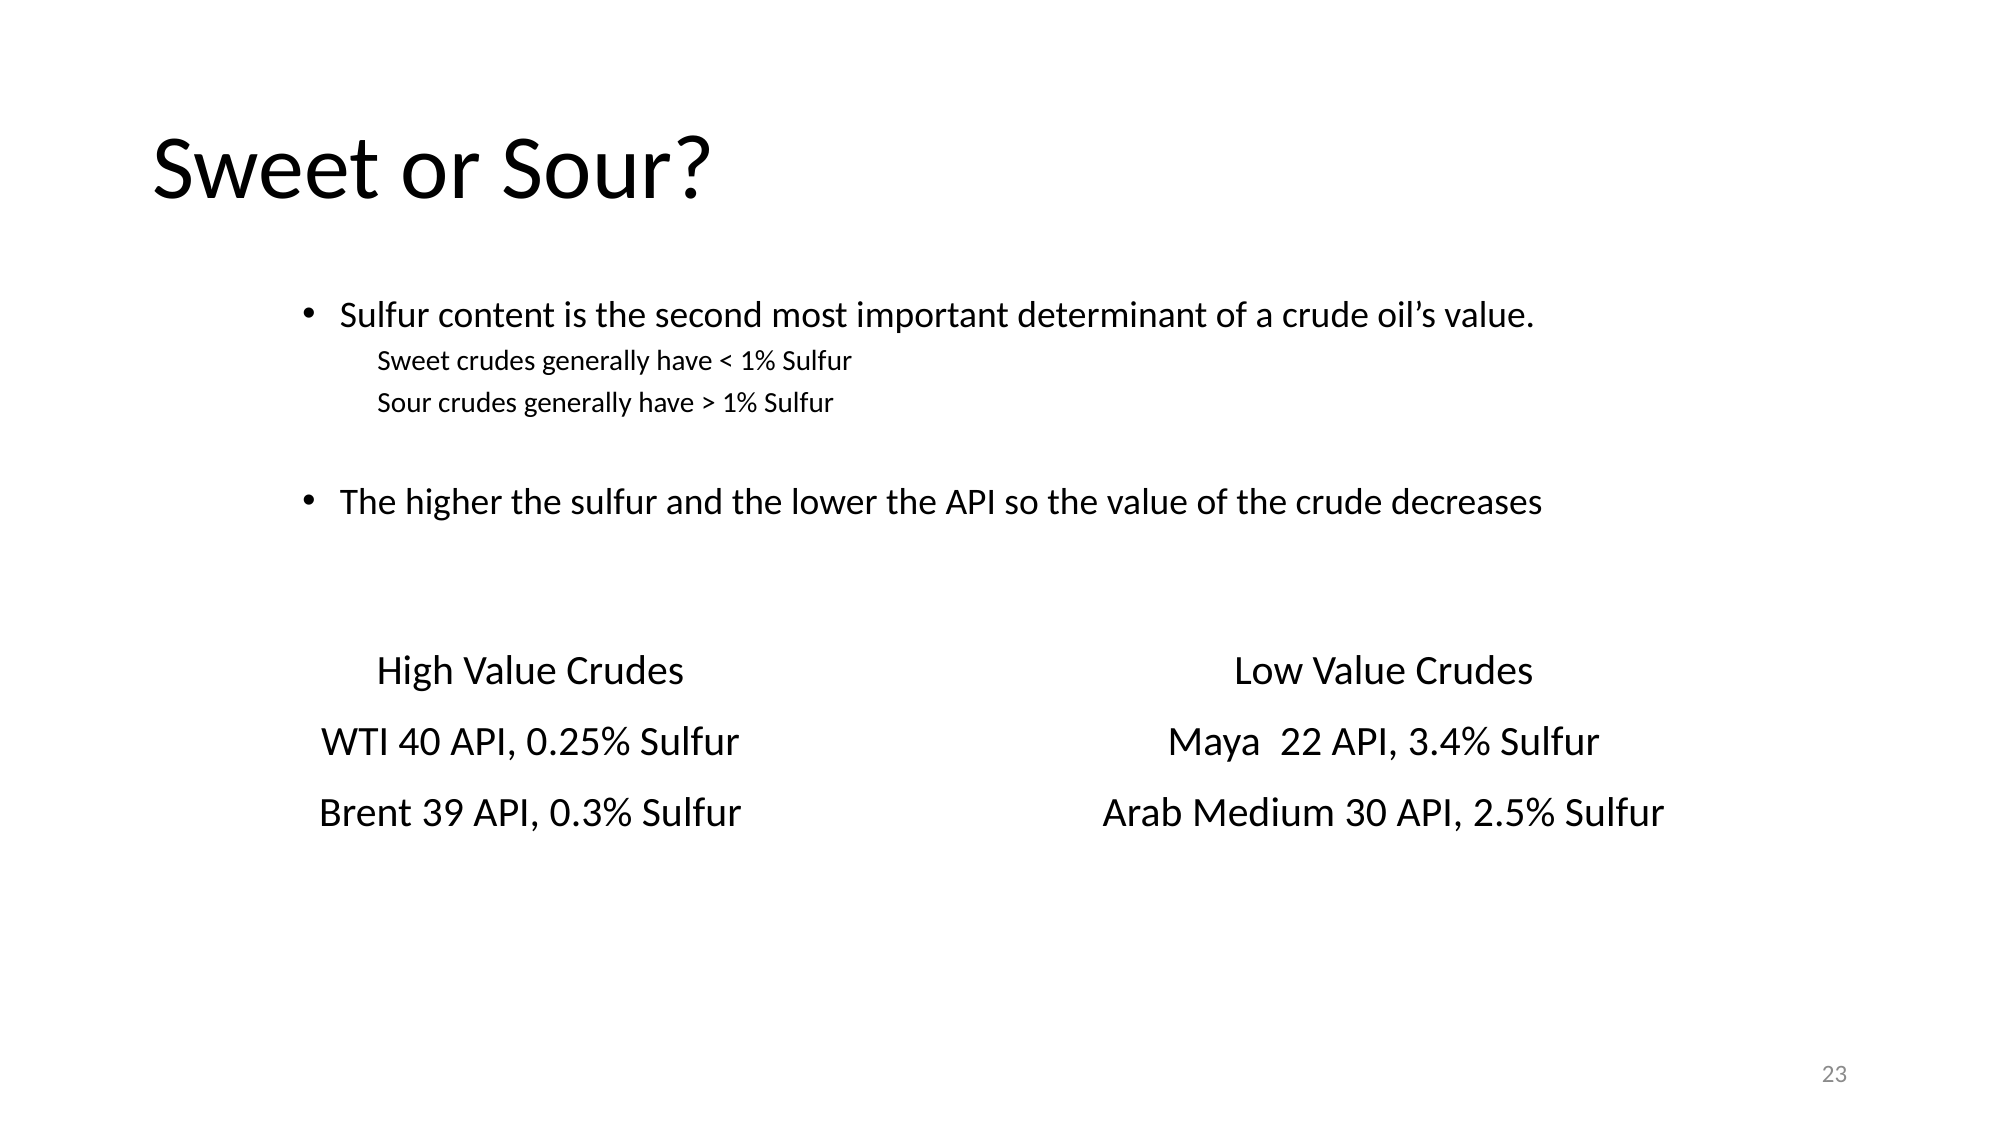

# Sweet or Sour?
Sulfur content is the second most important determinant of a crude oil’s value.
Sweet crudes generally have < 1% Sulfur
Sour crudes generally have > 1% Sulfur

The higher the sulfur and the lower the API so the value of the crude decreases
High Value Crudes
WTI 40 API, 0.25% Sulfur
Brent 39 API, 0.3% Sulfur

Low Value Crudes
Maya  22 API, 3.4% Sulfur
Arab Medium 30 API, 2.5% Sulfur

23